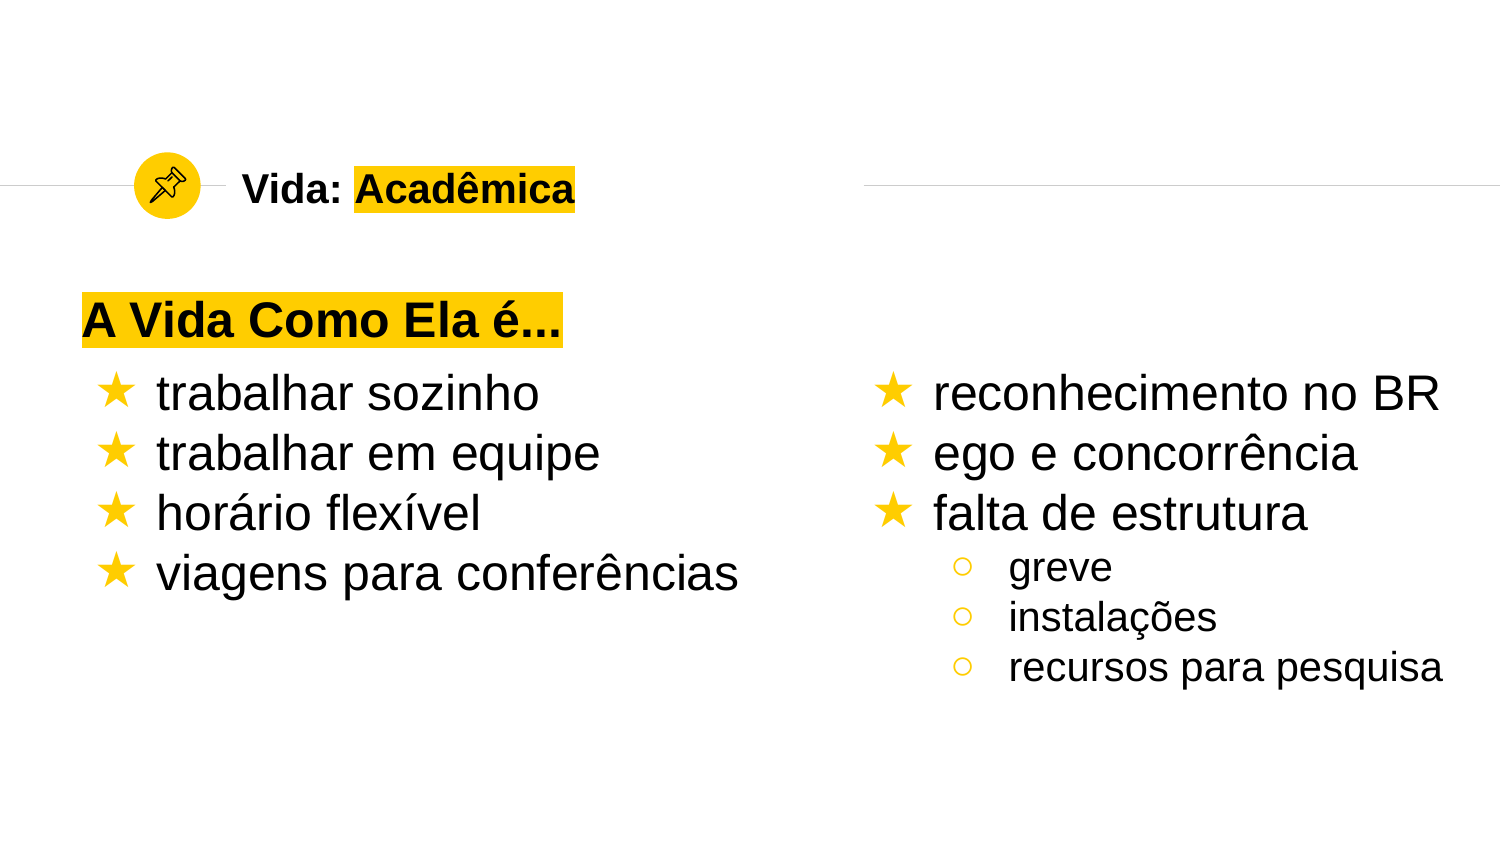

# Vida: Acadêmica

A Vida Como Ela é...
trabalhar sozinho
trabalhar em equipe
horário flexível
viagens para conferências

reconhecimento no BR
ego e concorrência
falta de estrutura
greve
instalações
recursos para pesquisa